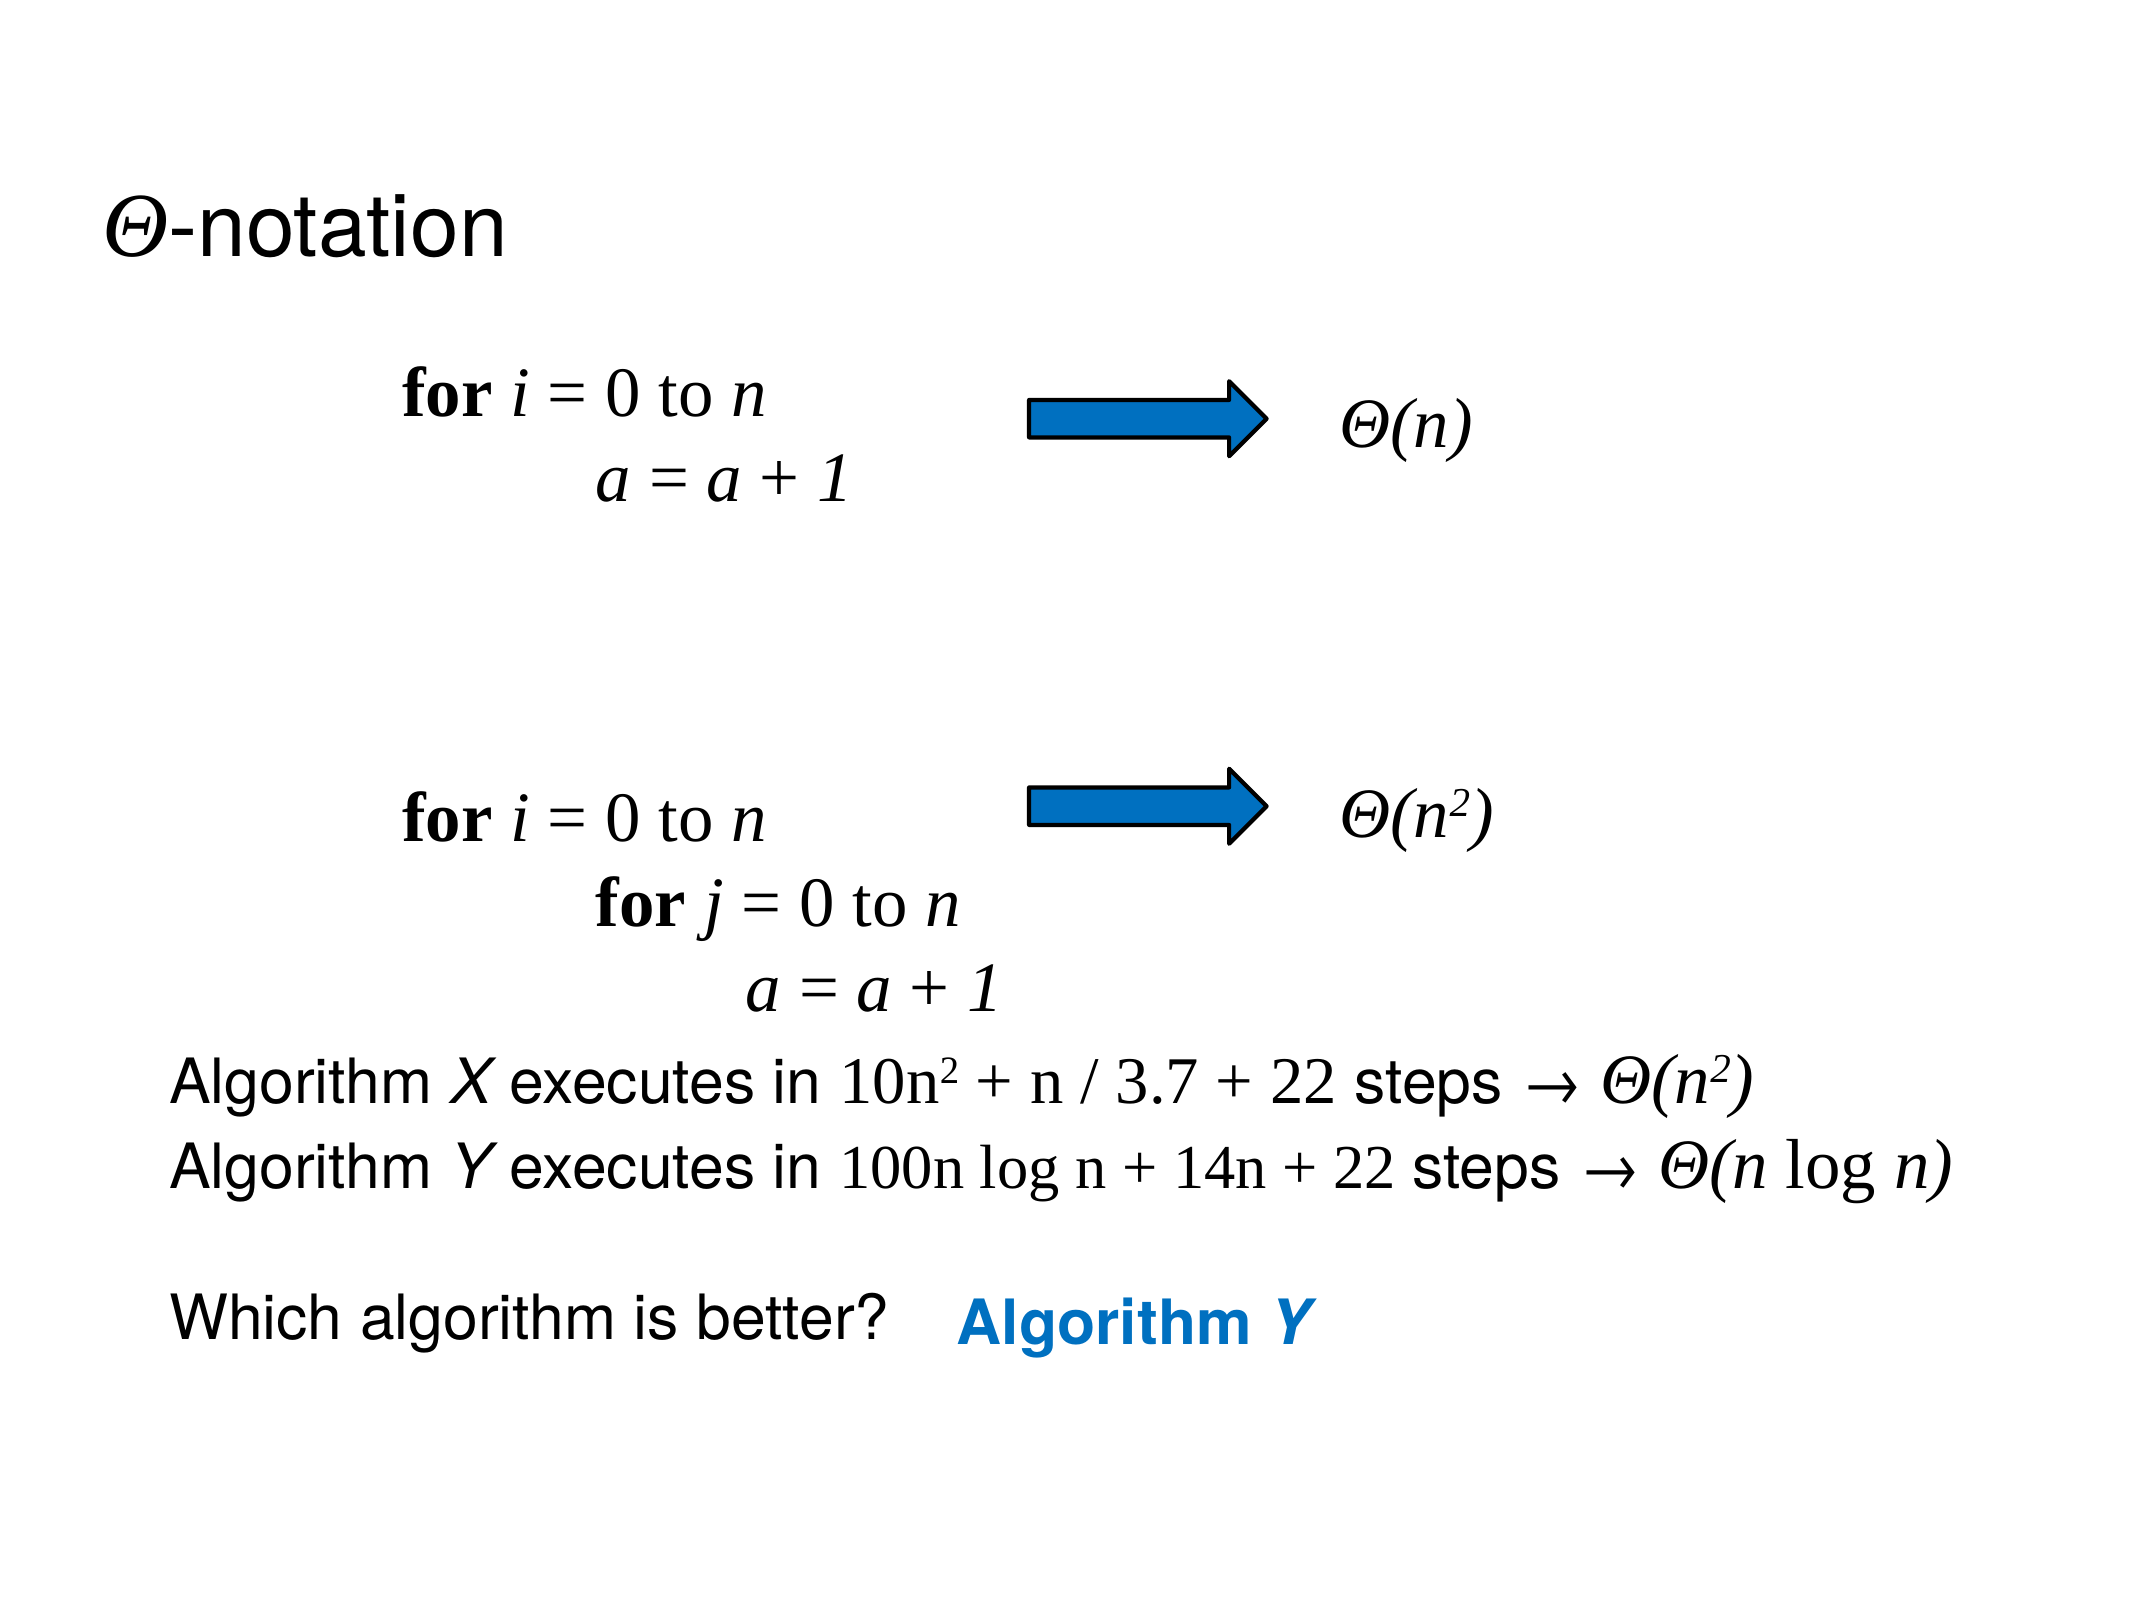

# Θ-notation
for i = 0 to n
		a = a + 1

for i = 0 to n
		for j = 0 to n
			a = a + 1

Θ(n)

Θ(n2)

Algorithm X executes in 10n2 + n / 3.7 + 22 steps → Θ(n2)
Algorithm Y executes in 100n log n + 14n + 22 steps → Θ(n log n)

Which algorithm is better?

Algorithm Y